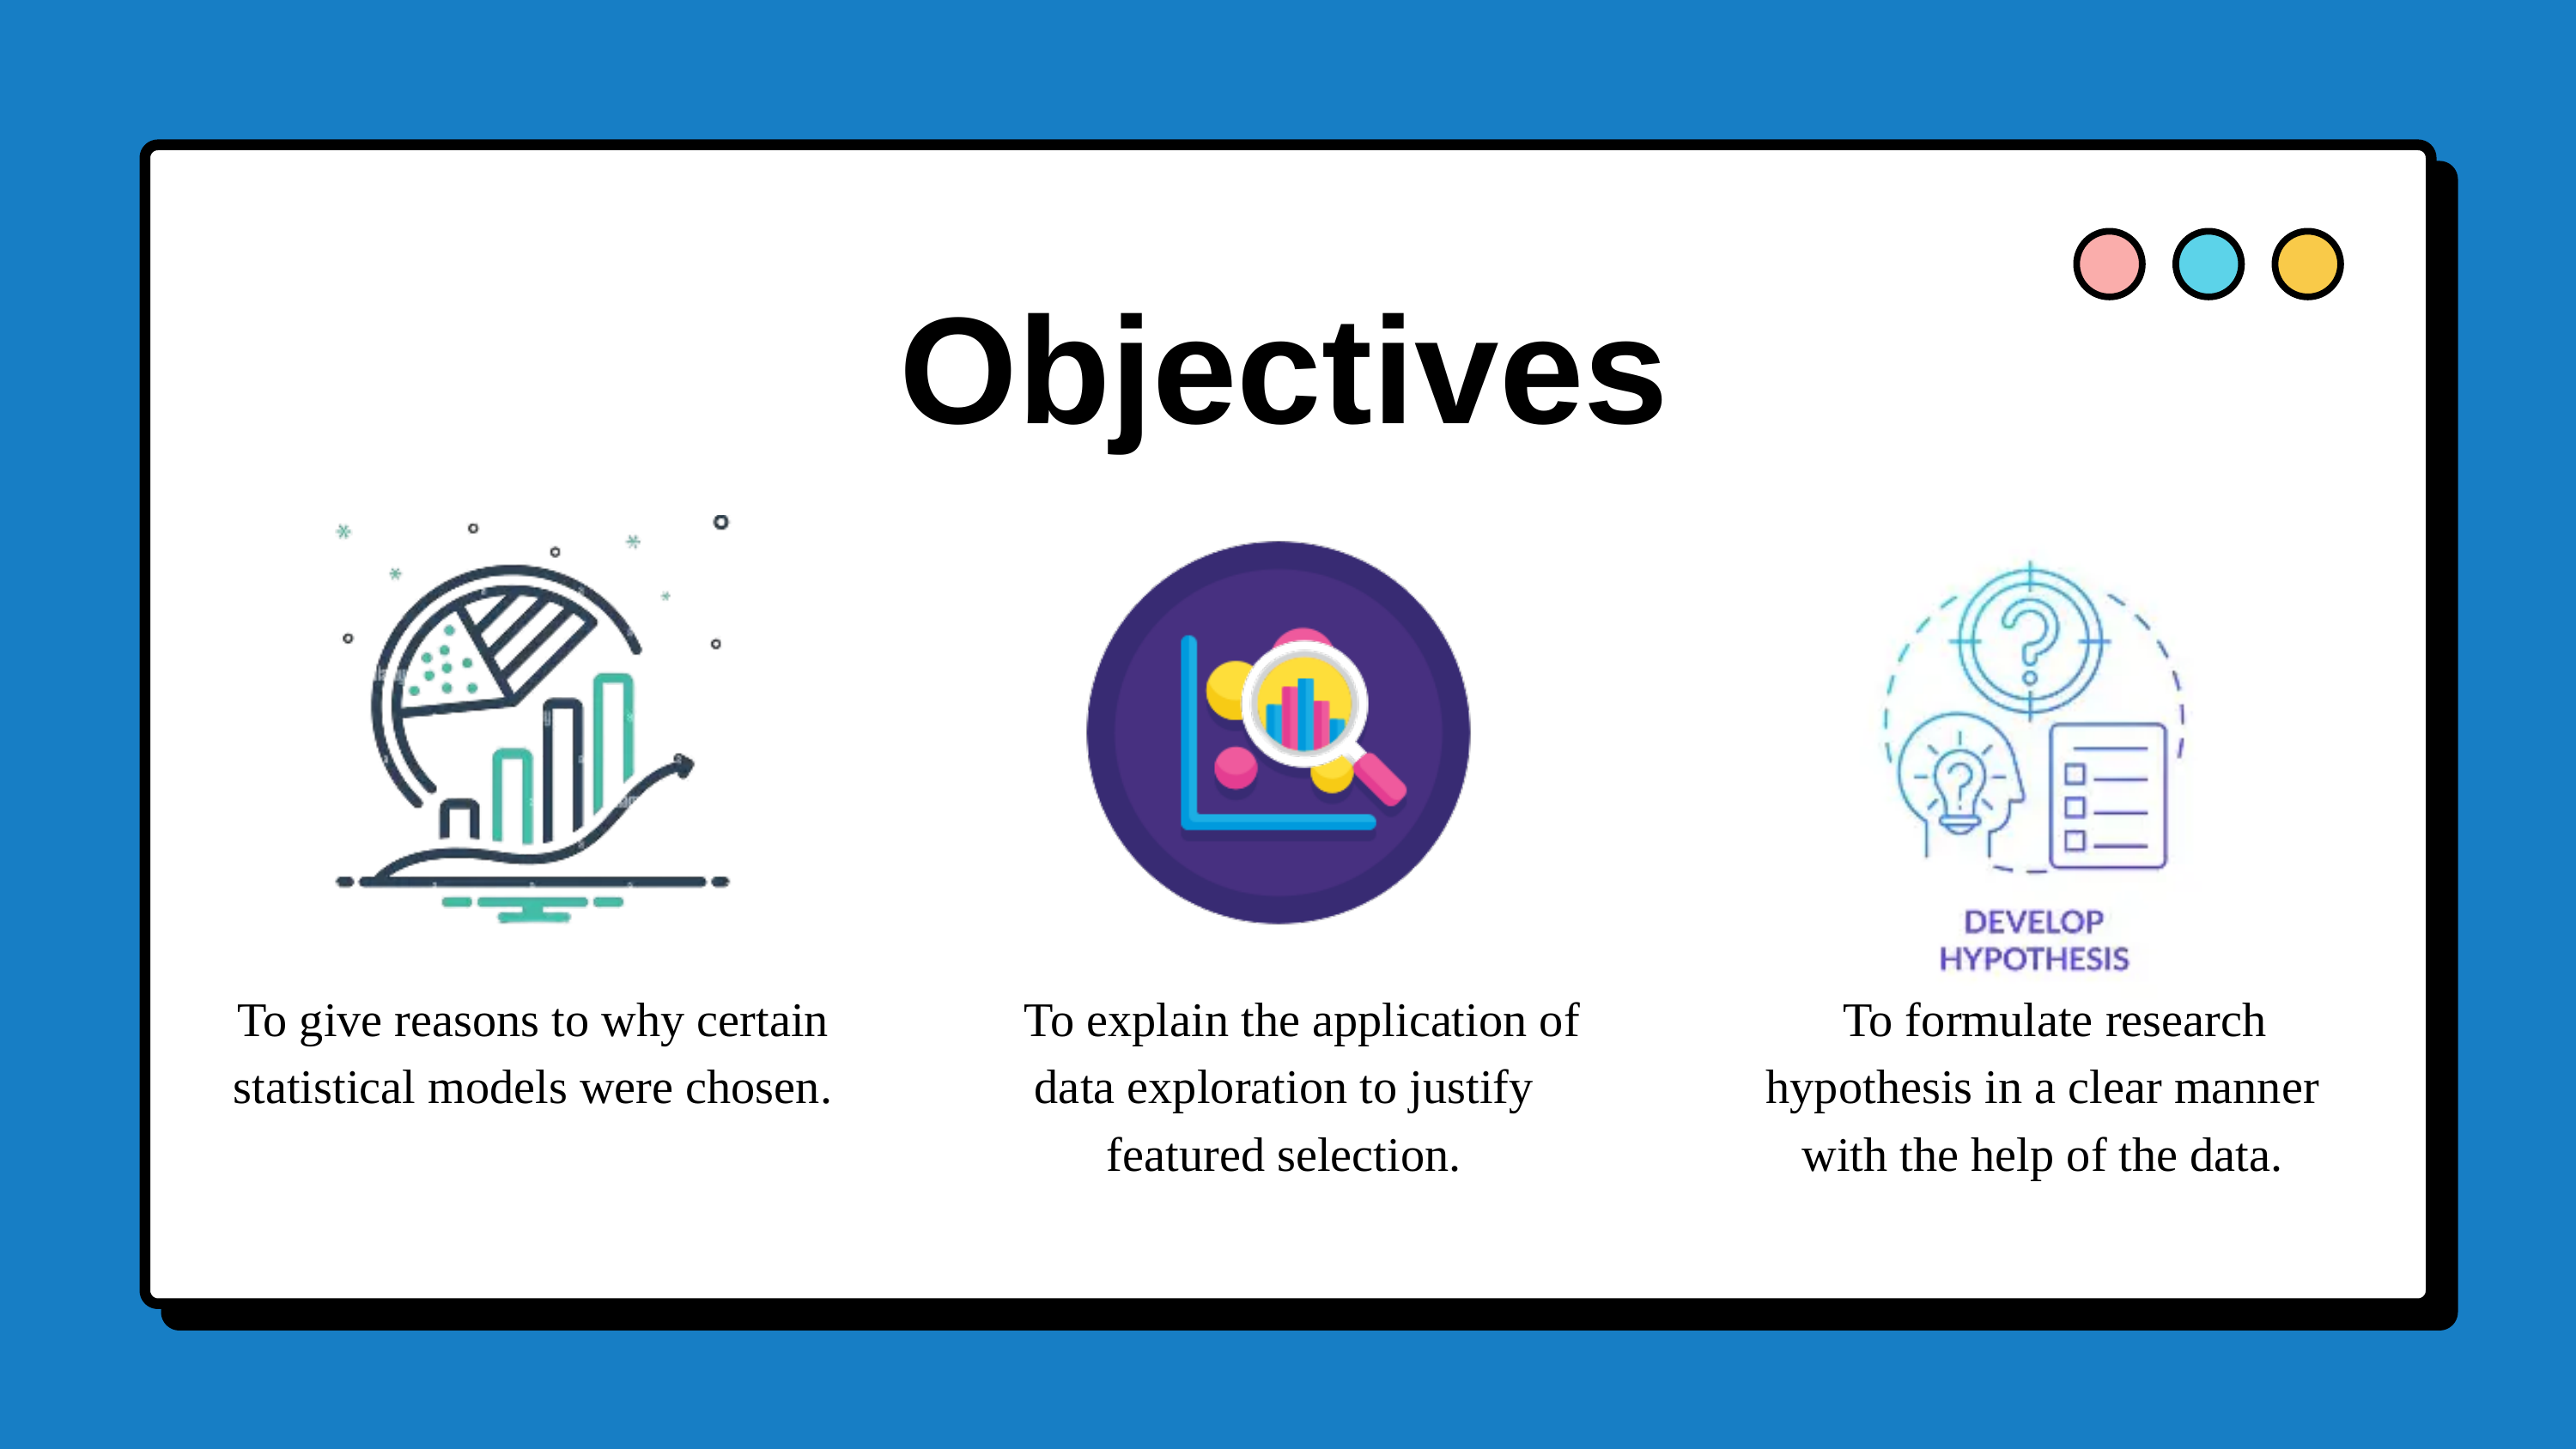

Objectives

To give reasons to why certain statistical models were chosen.

   To explain the application of data exploration to justify featured selection.

  To formulate research hypothesis in a clear manner with the help of the data.